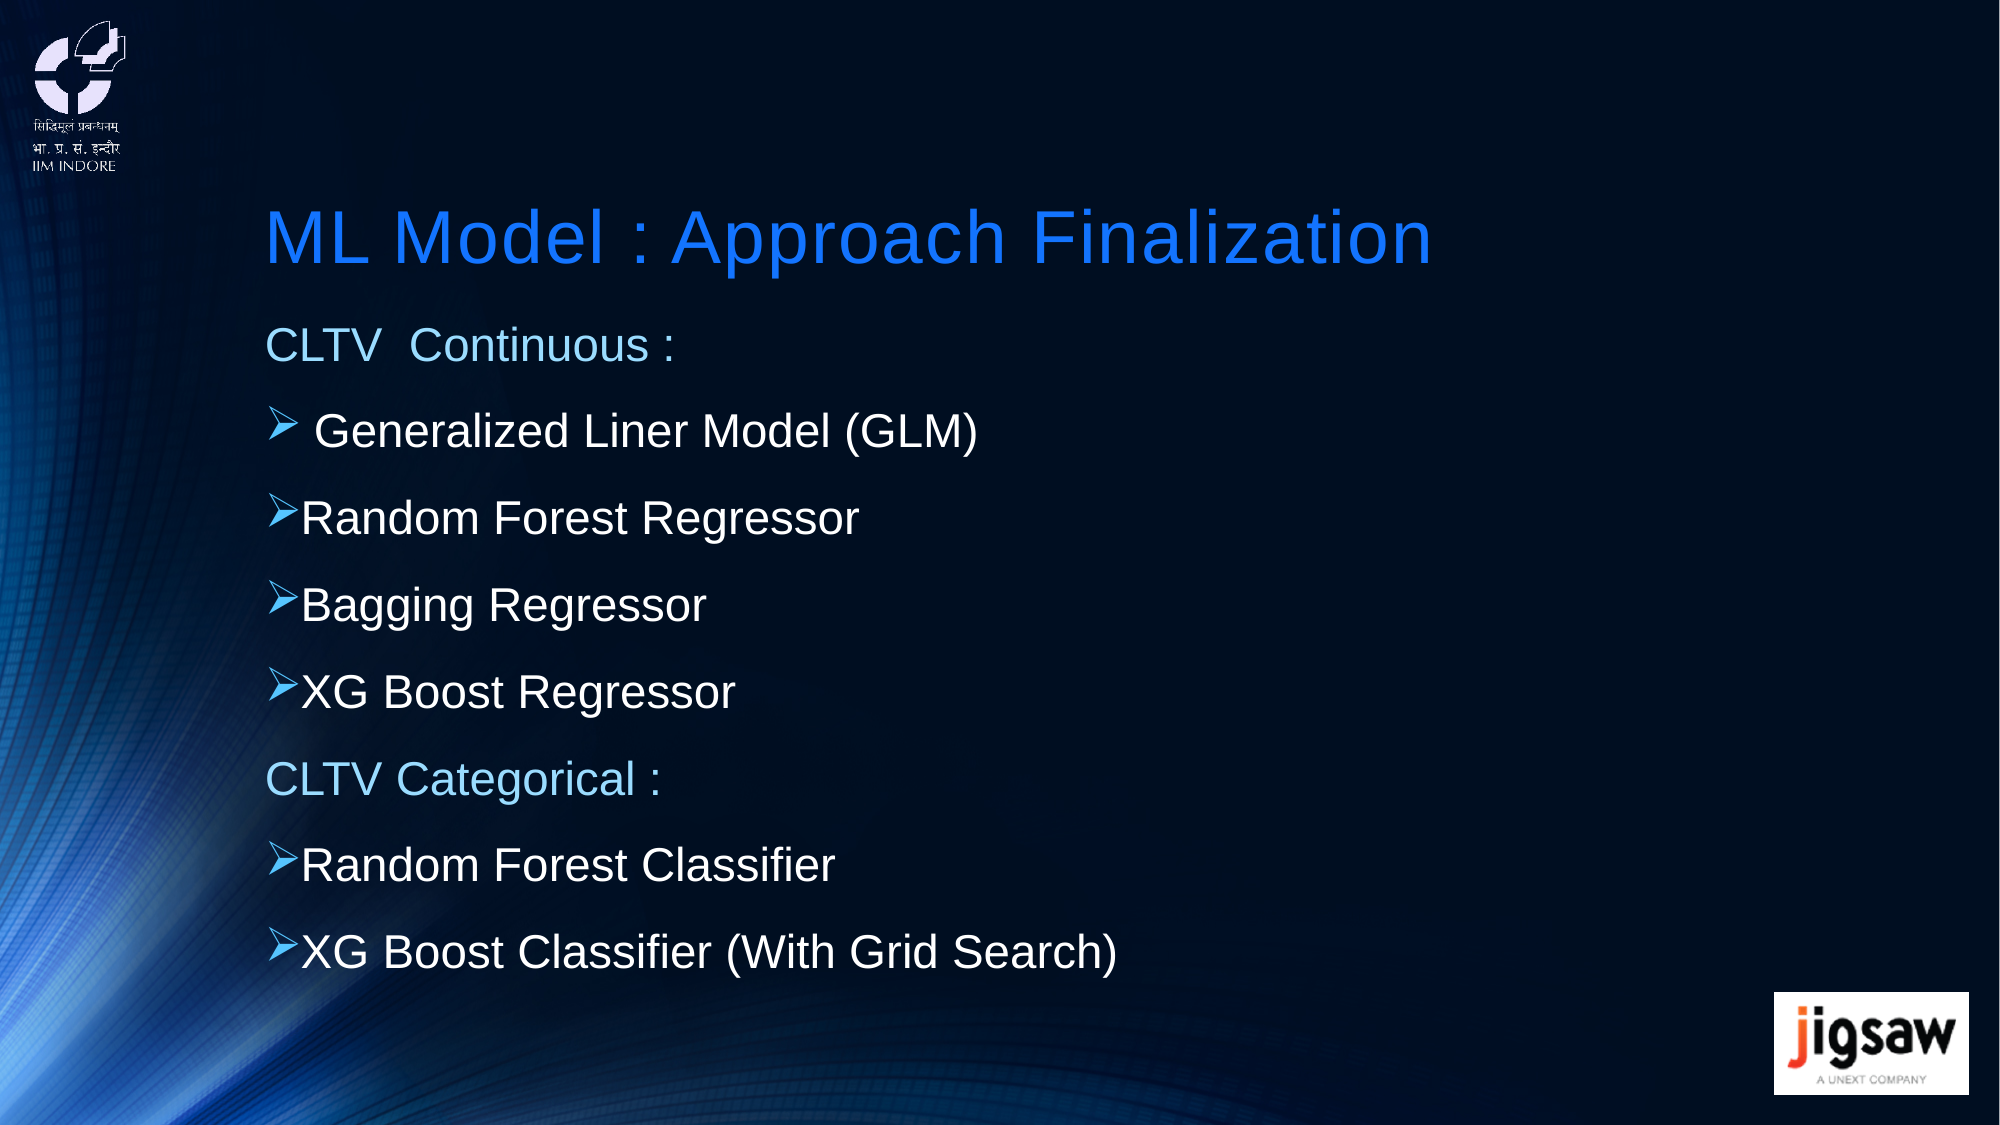

# ML Model : Approach Finalization
CLTV  Continuous :
 Generalized Liner Model (GLM)
Random Forest Regressor
Bagging Regressor
XG Boost Regressor
CLTV Categorical :
Random Forest Classifier
XG Boost Classifier (With Grid Search)